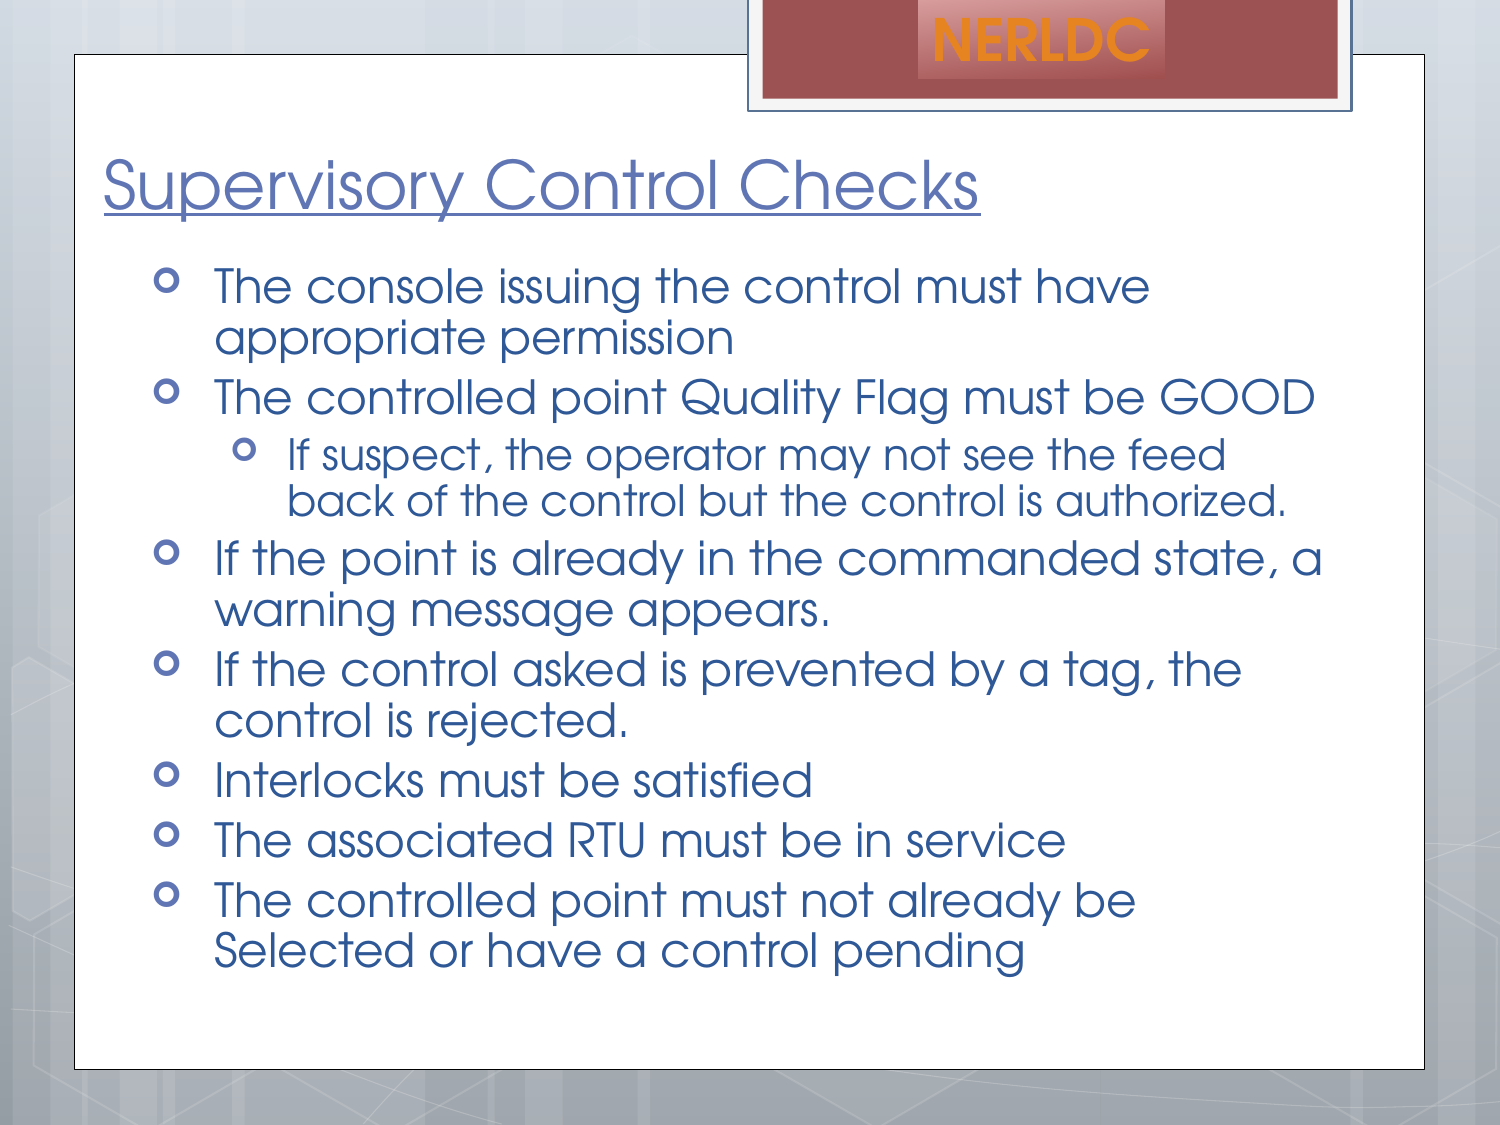

NERLDC
# Supervisory Control Checks
The console issuing the control must have appropriate permission
The controlled point Quality Flag must be GOOD
If suspect, the operator may not see the feed back of the control but the control is authorized.
If the point is already in the commanded state, a warning message appears.
If the control asked is prevented by a tag, the control is rejected.
Interlocks must be satisfied
The associated RTU must be in service
The controlled point must not already be Selected or have a control pending